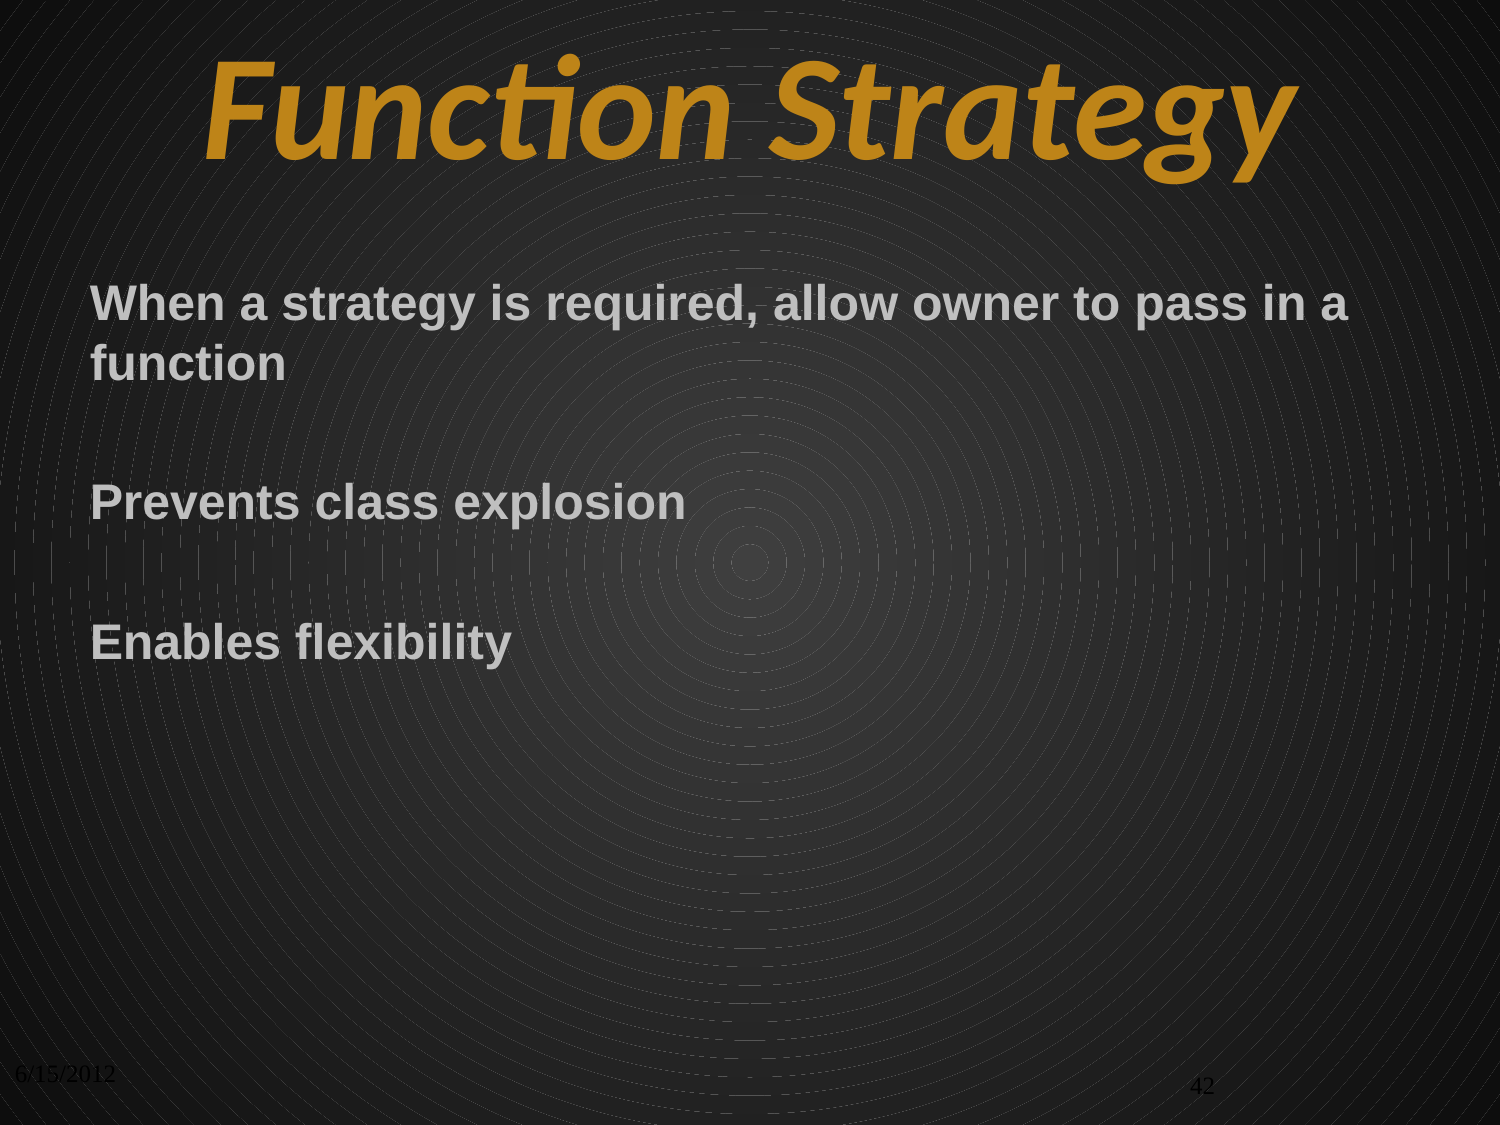

# Function Strategy
When a strategy is required, allow owner to pass in a function

Prevents class explosion

Enables flexibility
6/15/2012
42